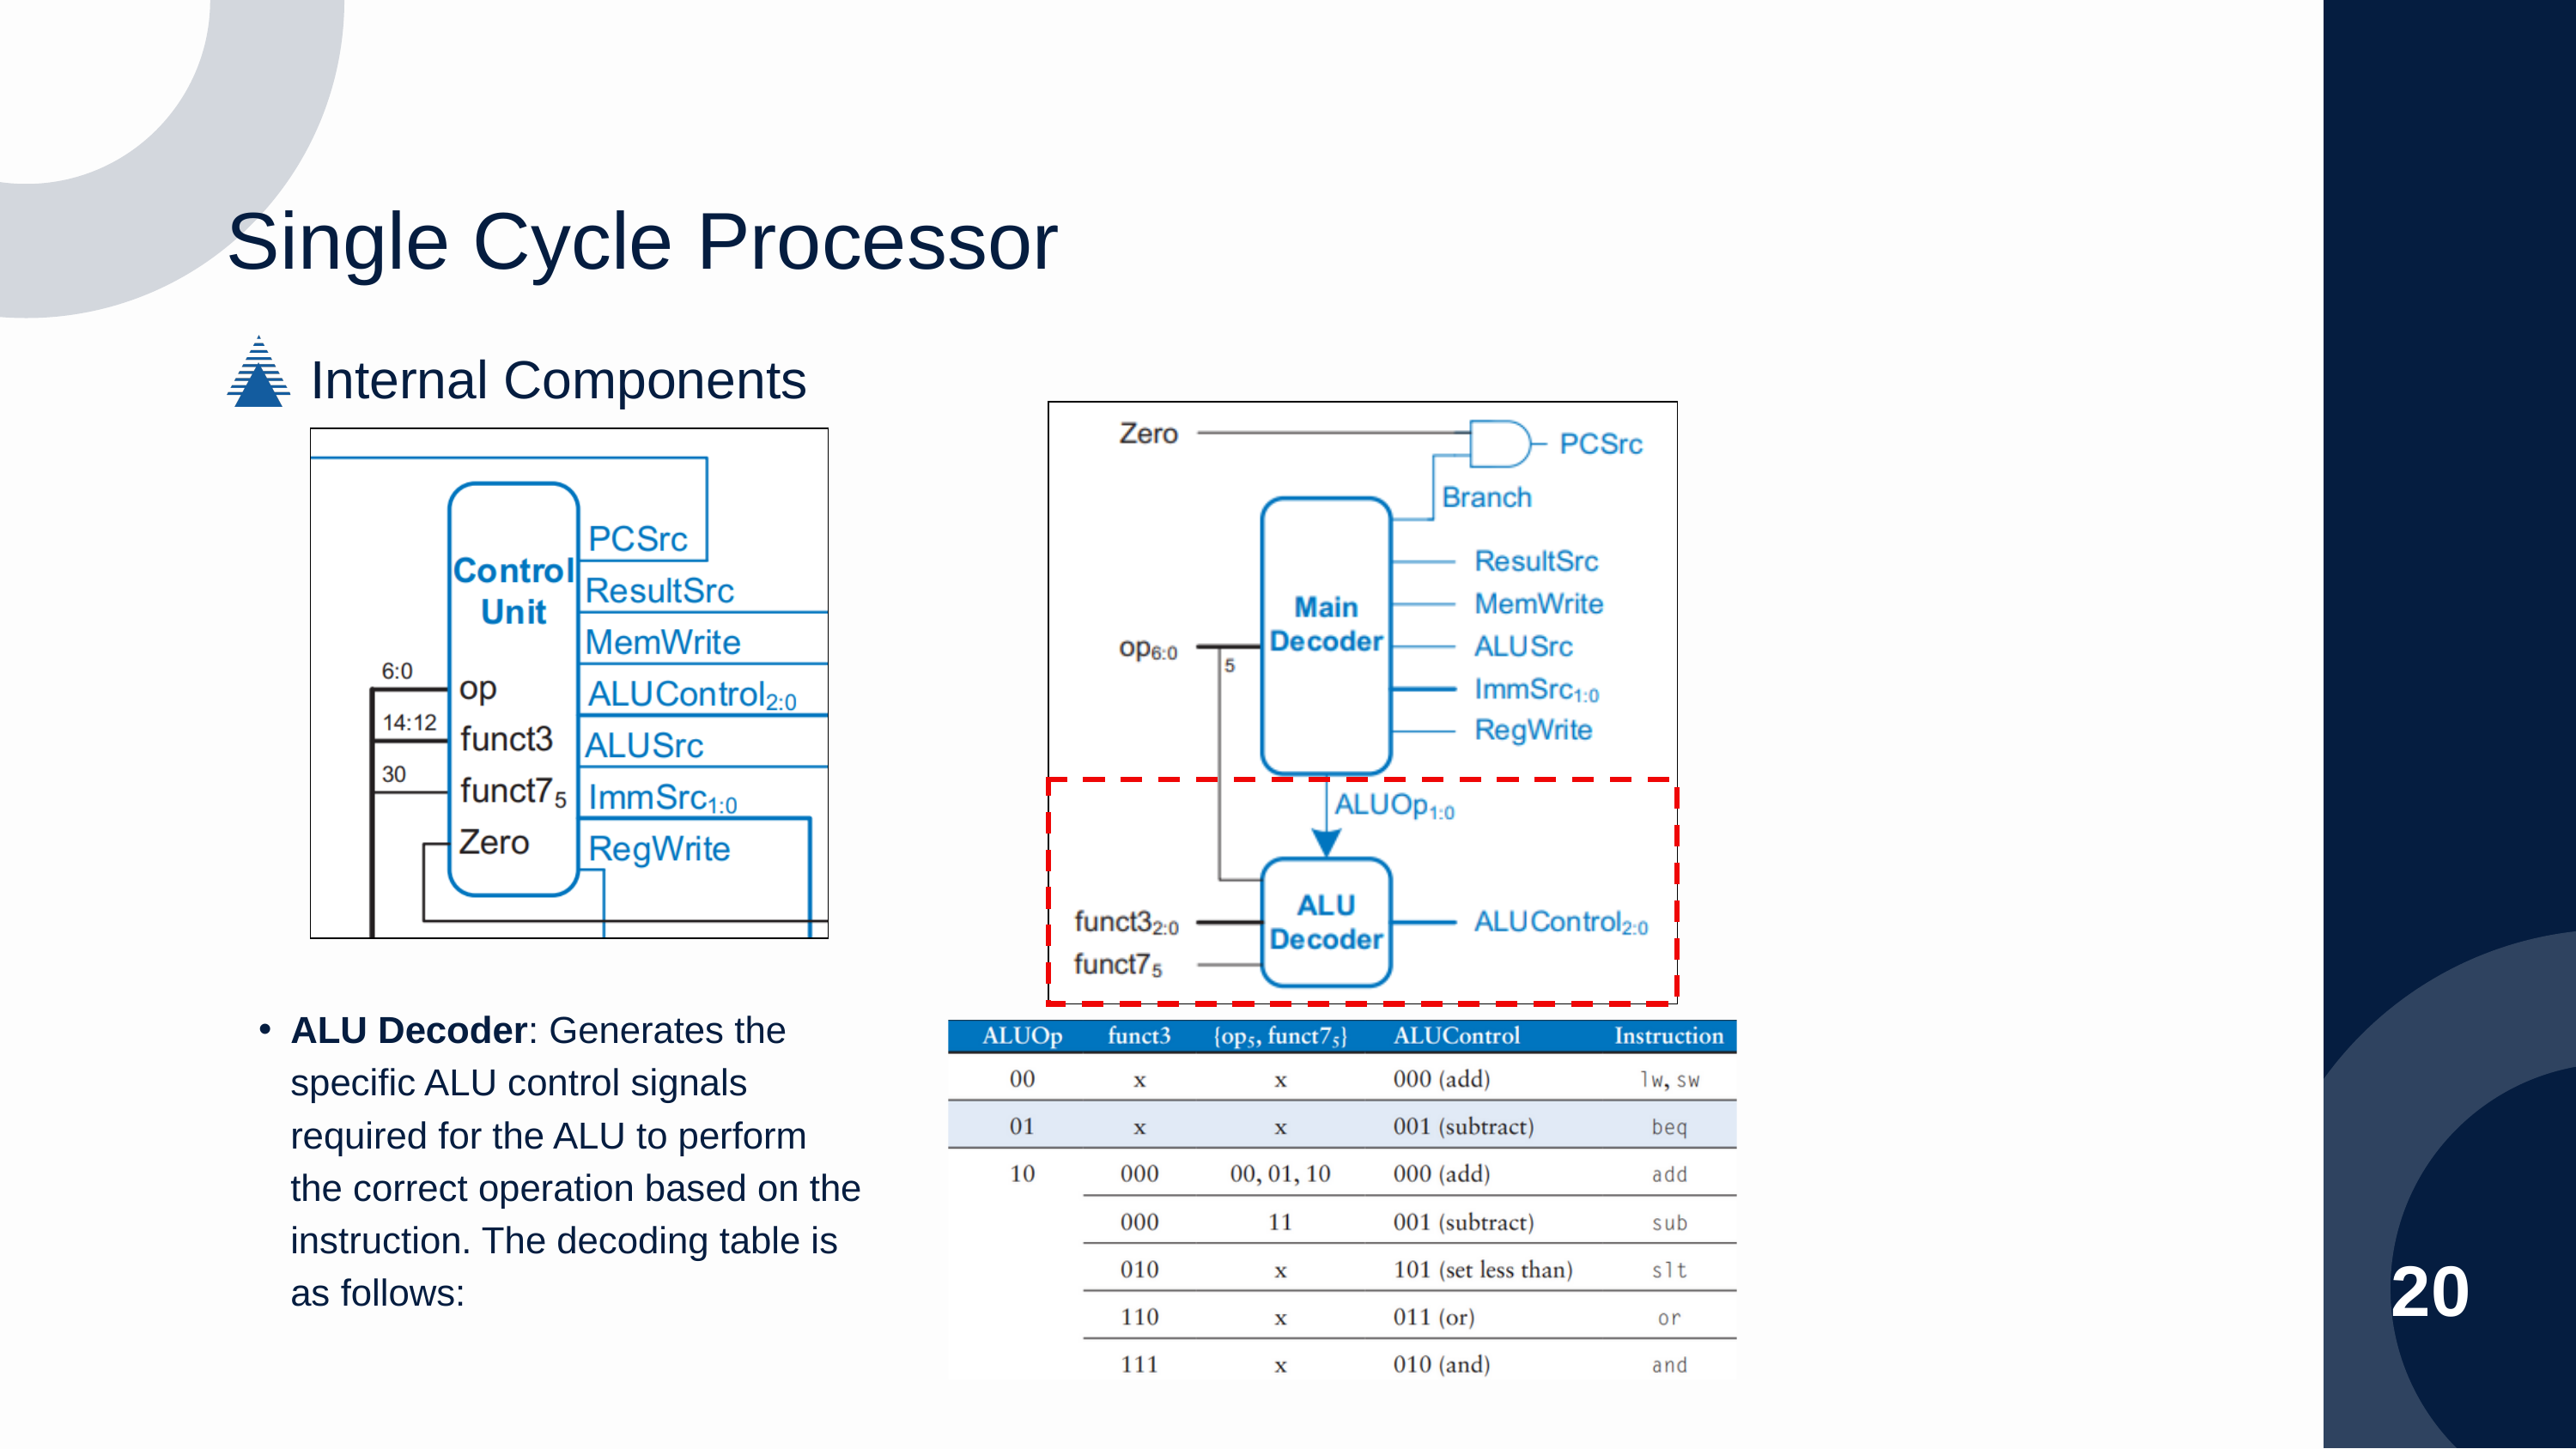

Single Cycle Processor
Internal Components

ALU Decoder: Generates the specific ALU control signals required for the ALU to perform the correct operation based on the instruction. The decoding table is as follows:

20